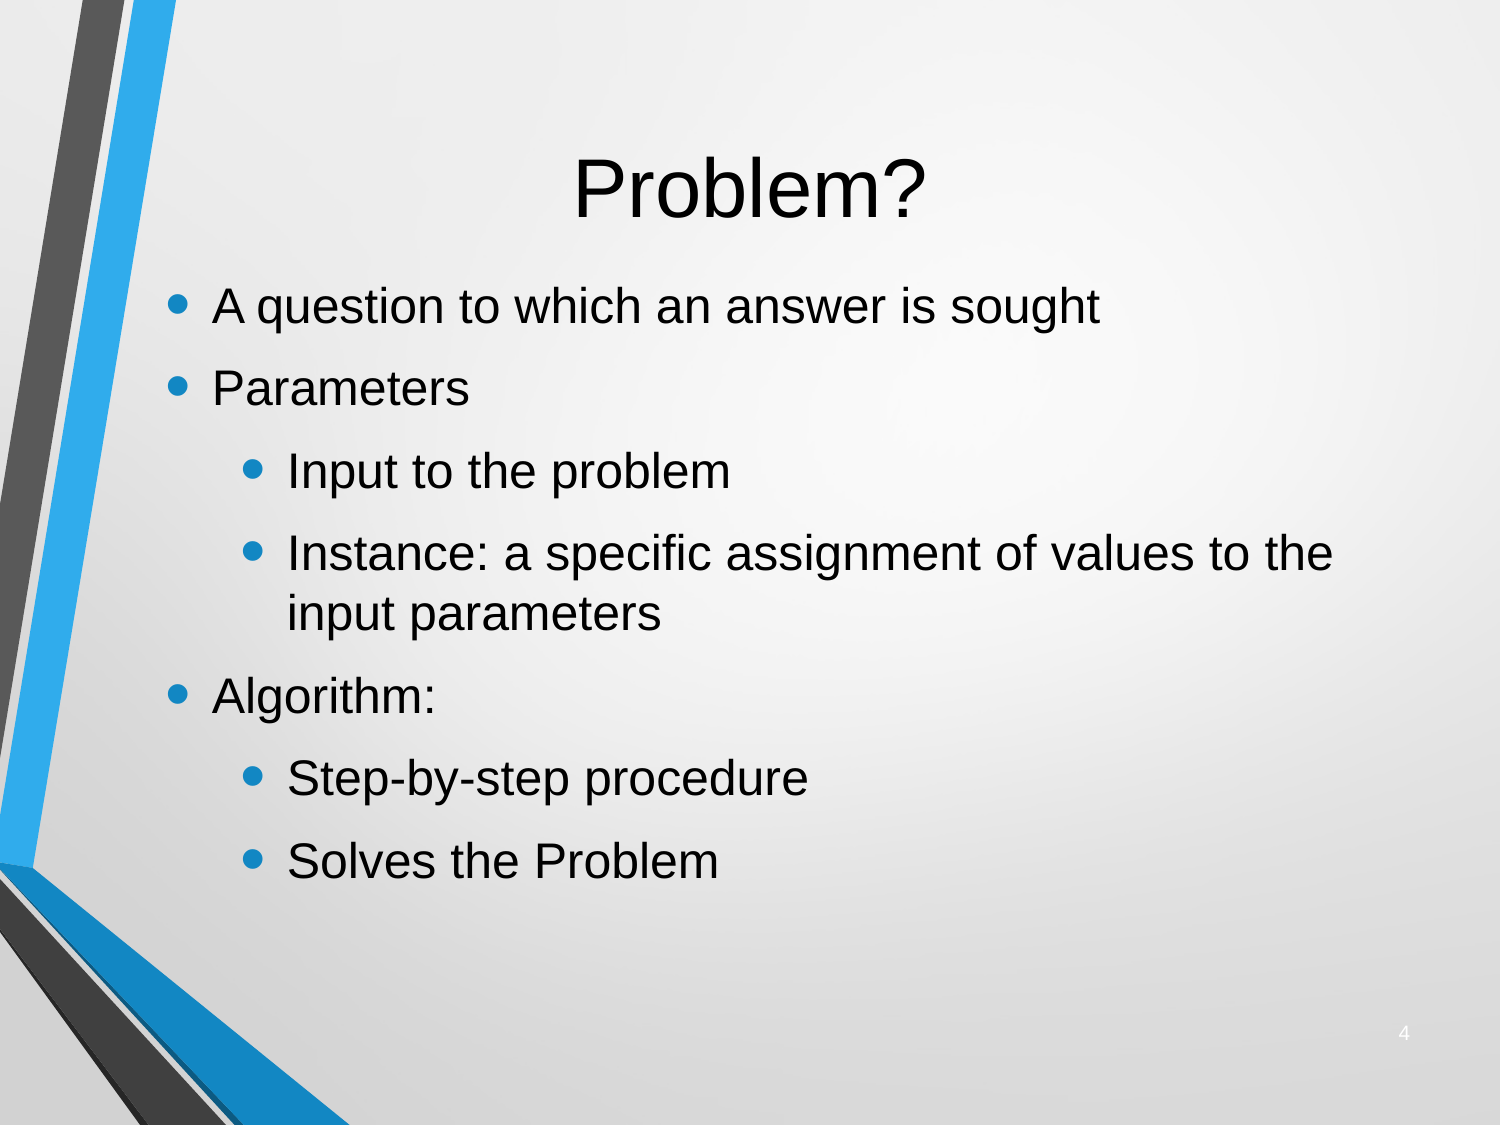

# Problem?
A question to which an answer is sought
Parameters
Input to the problem
Instance: a specific assignment of values to the input parameters
Algorithm:
Step-by-step procedure
Solves the Problem

4